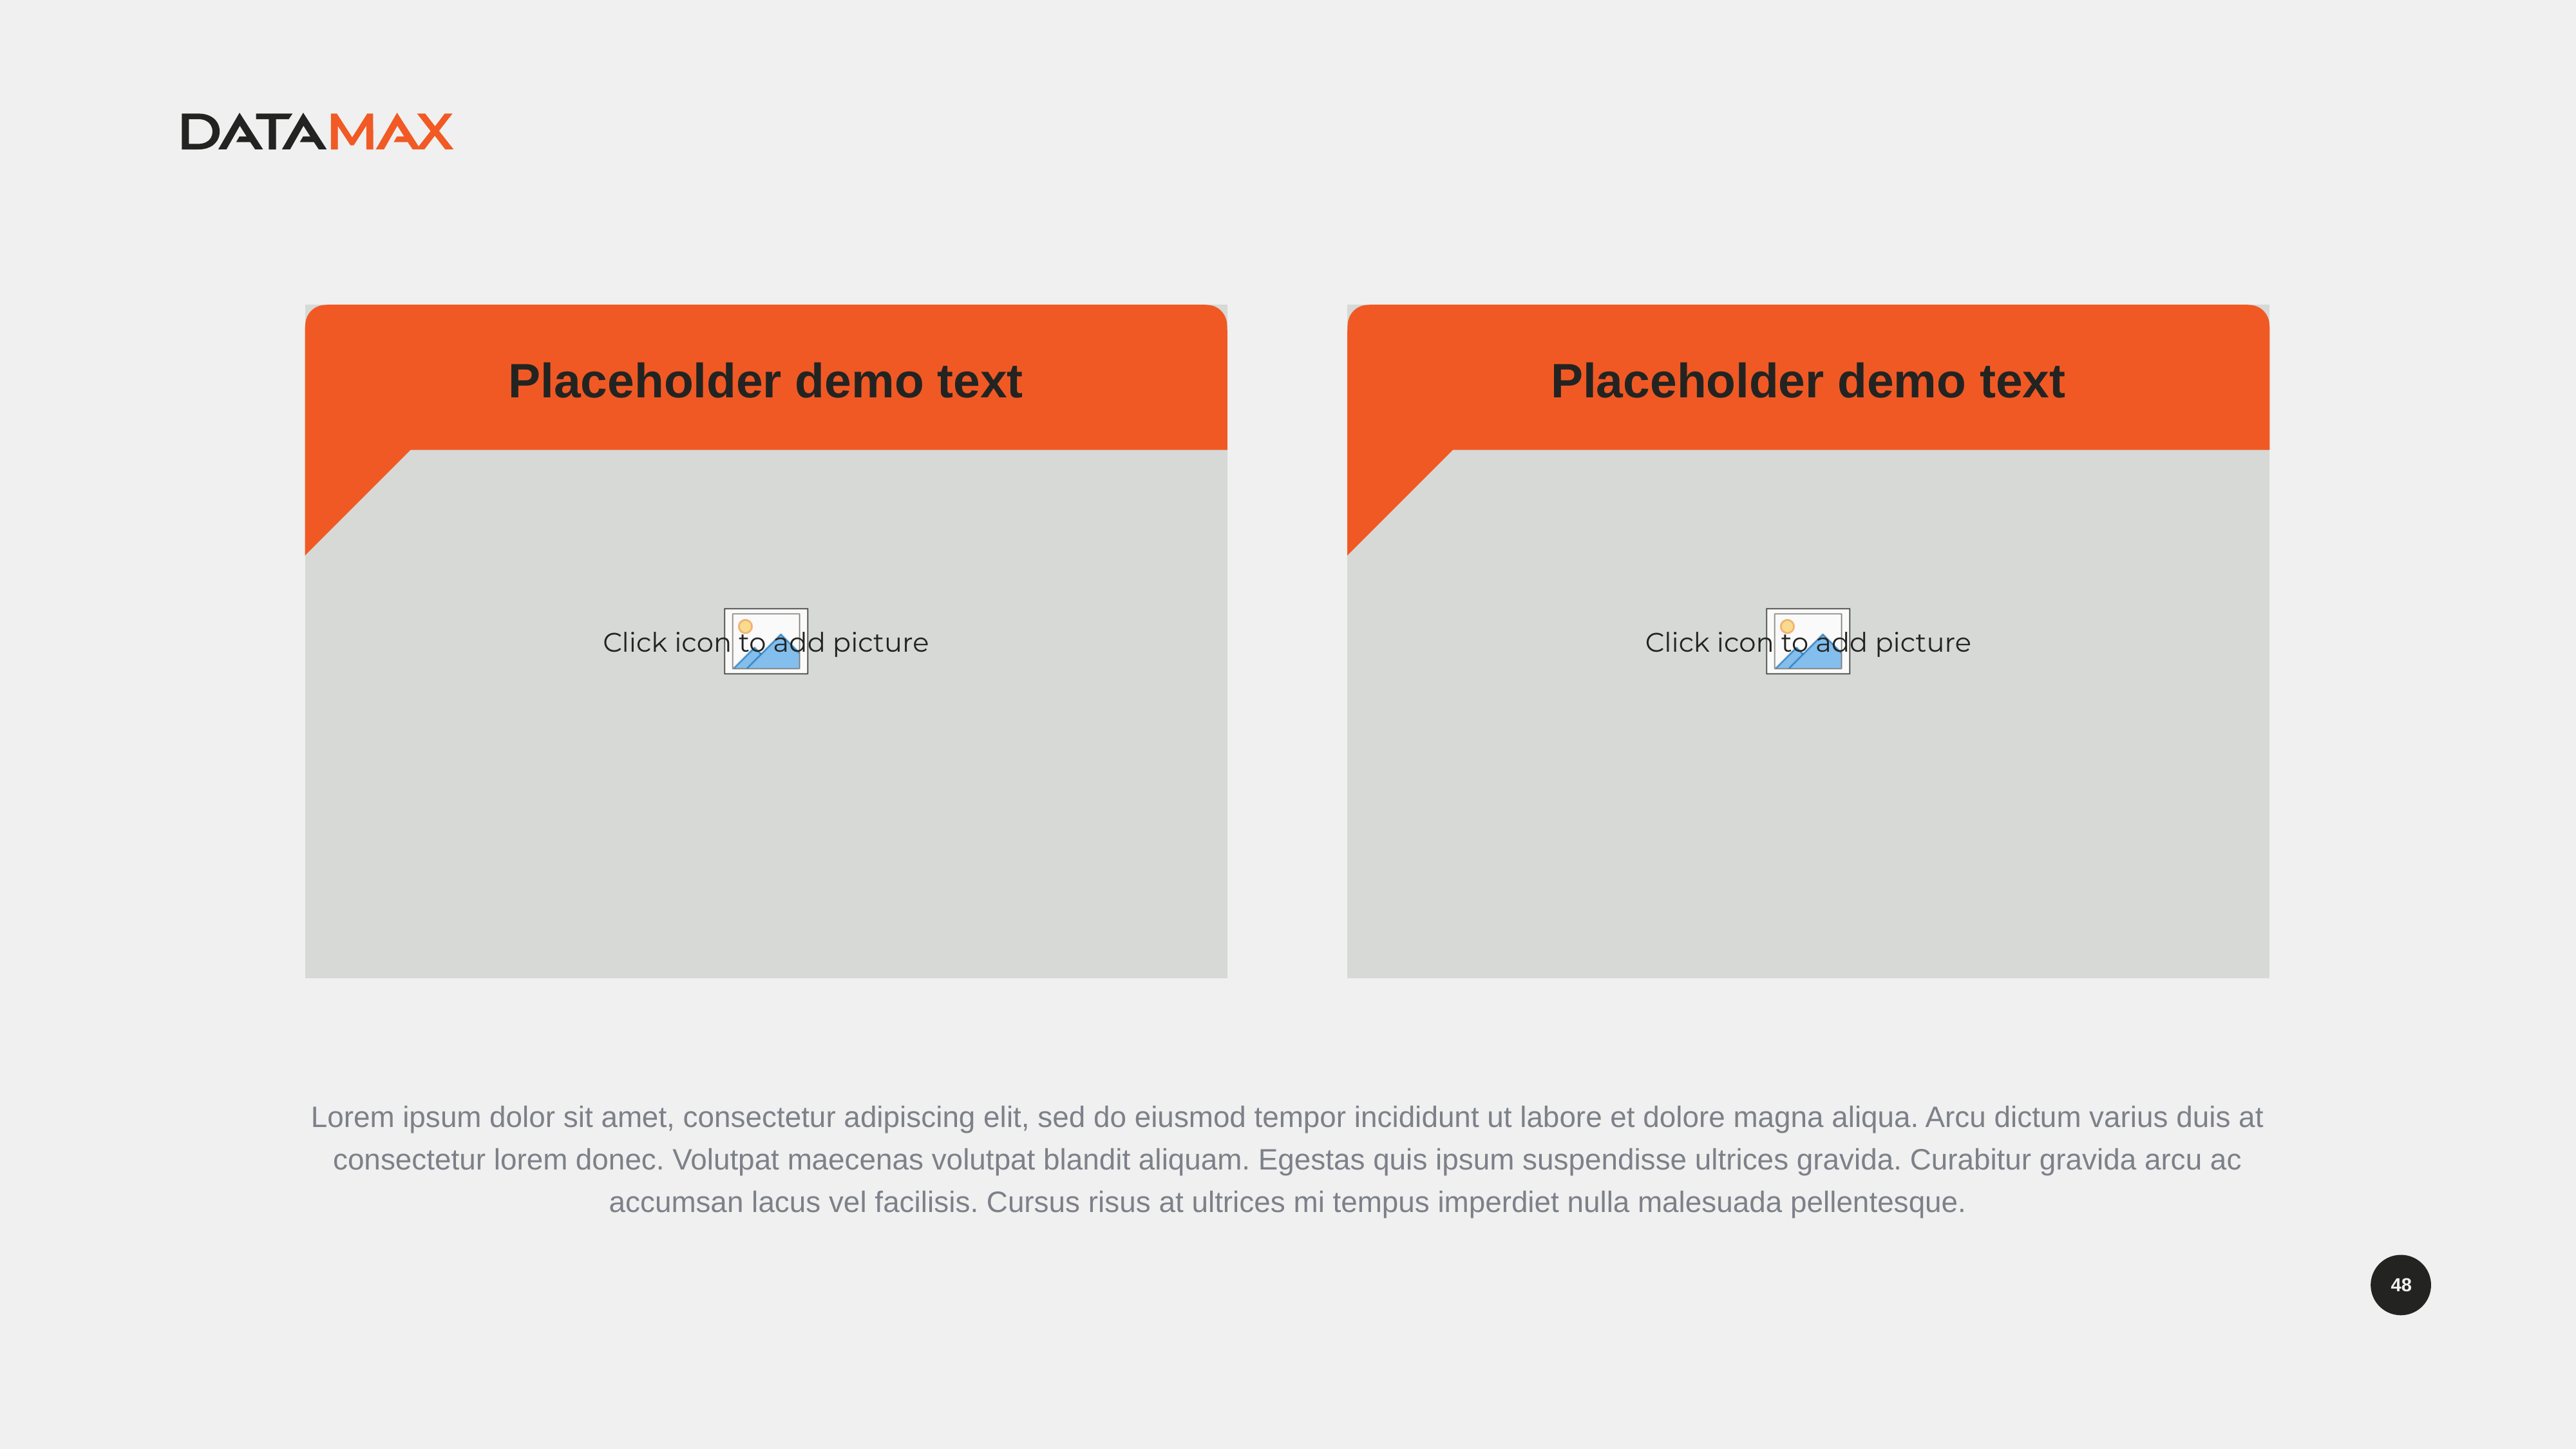

Placeholder demo text

Placeholder demo text

Lorem ipsum dolor sit amet, consectetur adipiscing elit, sed do eiusmod tempor incididunt ut labore et dolore magna aliqua. Arcu dictum varius duis at consectetur lorem donec. Volutpat maecenas volutpat blandit aliquam. Egestas quis ipsum suspendisse ultrices gravida. Curabitur gravida arcu ac accumsan lacus vel facilisis. Cursus risus at ultrices mi tempus imperdiet nulla malesuada pellentesque.
48